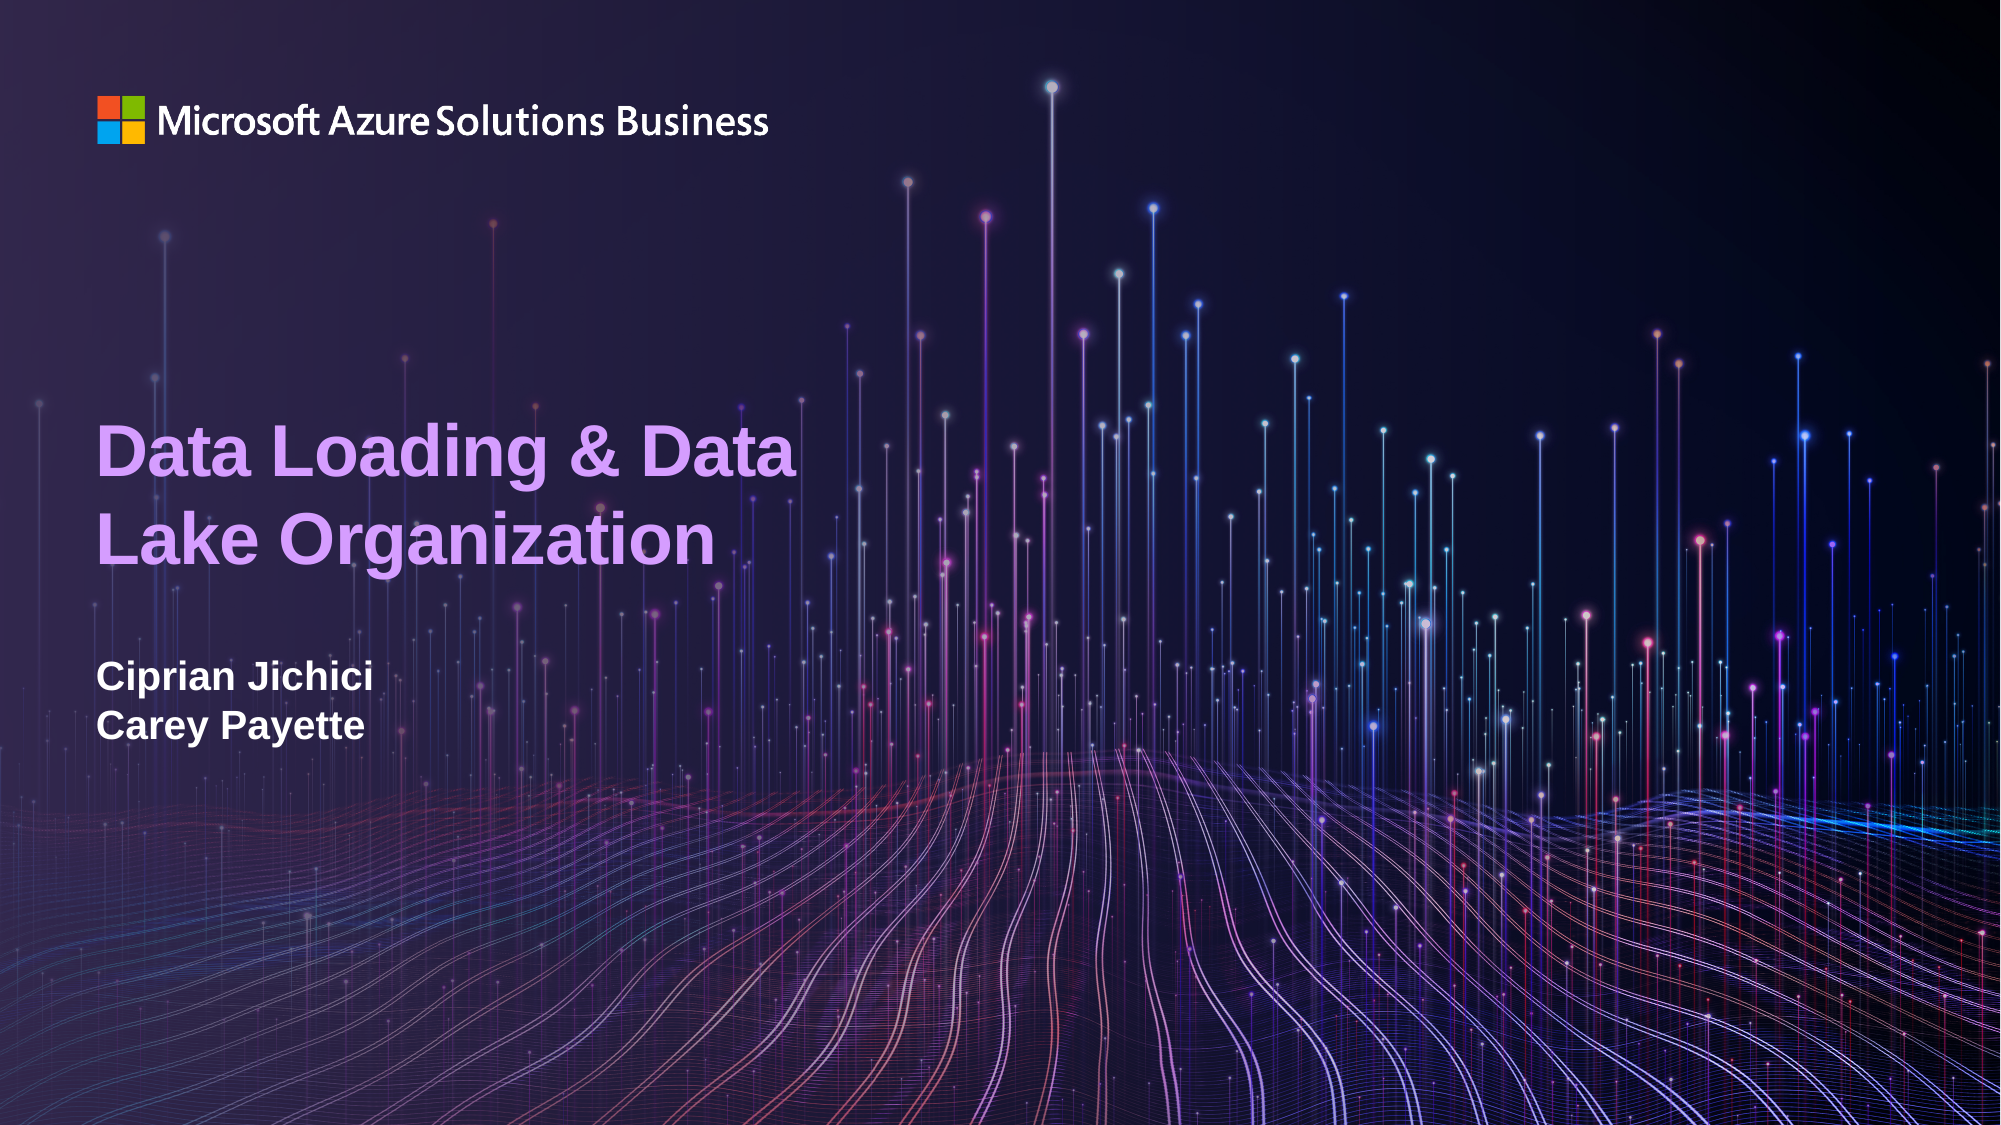

# Data Loading & Data Lake Organization
Ciprian Jichici
Carey Payette